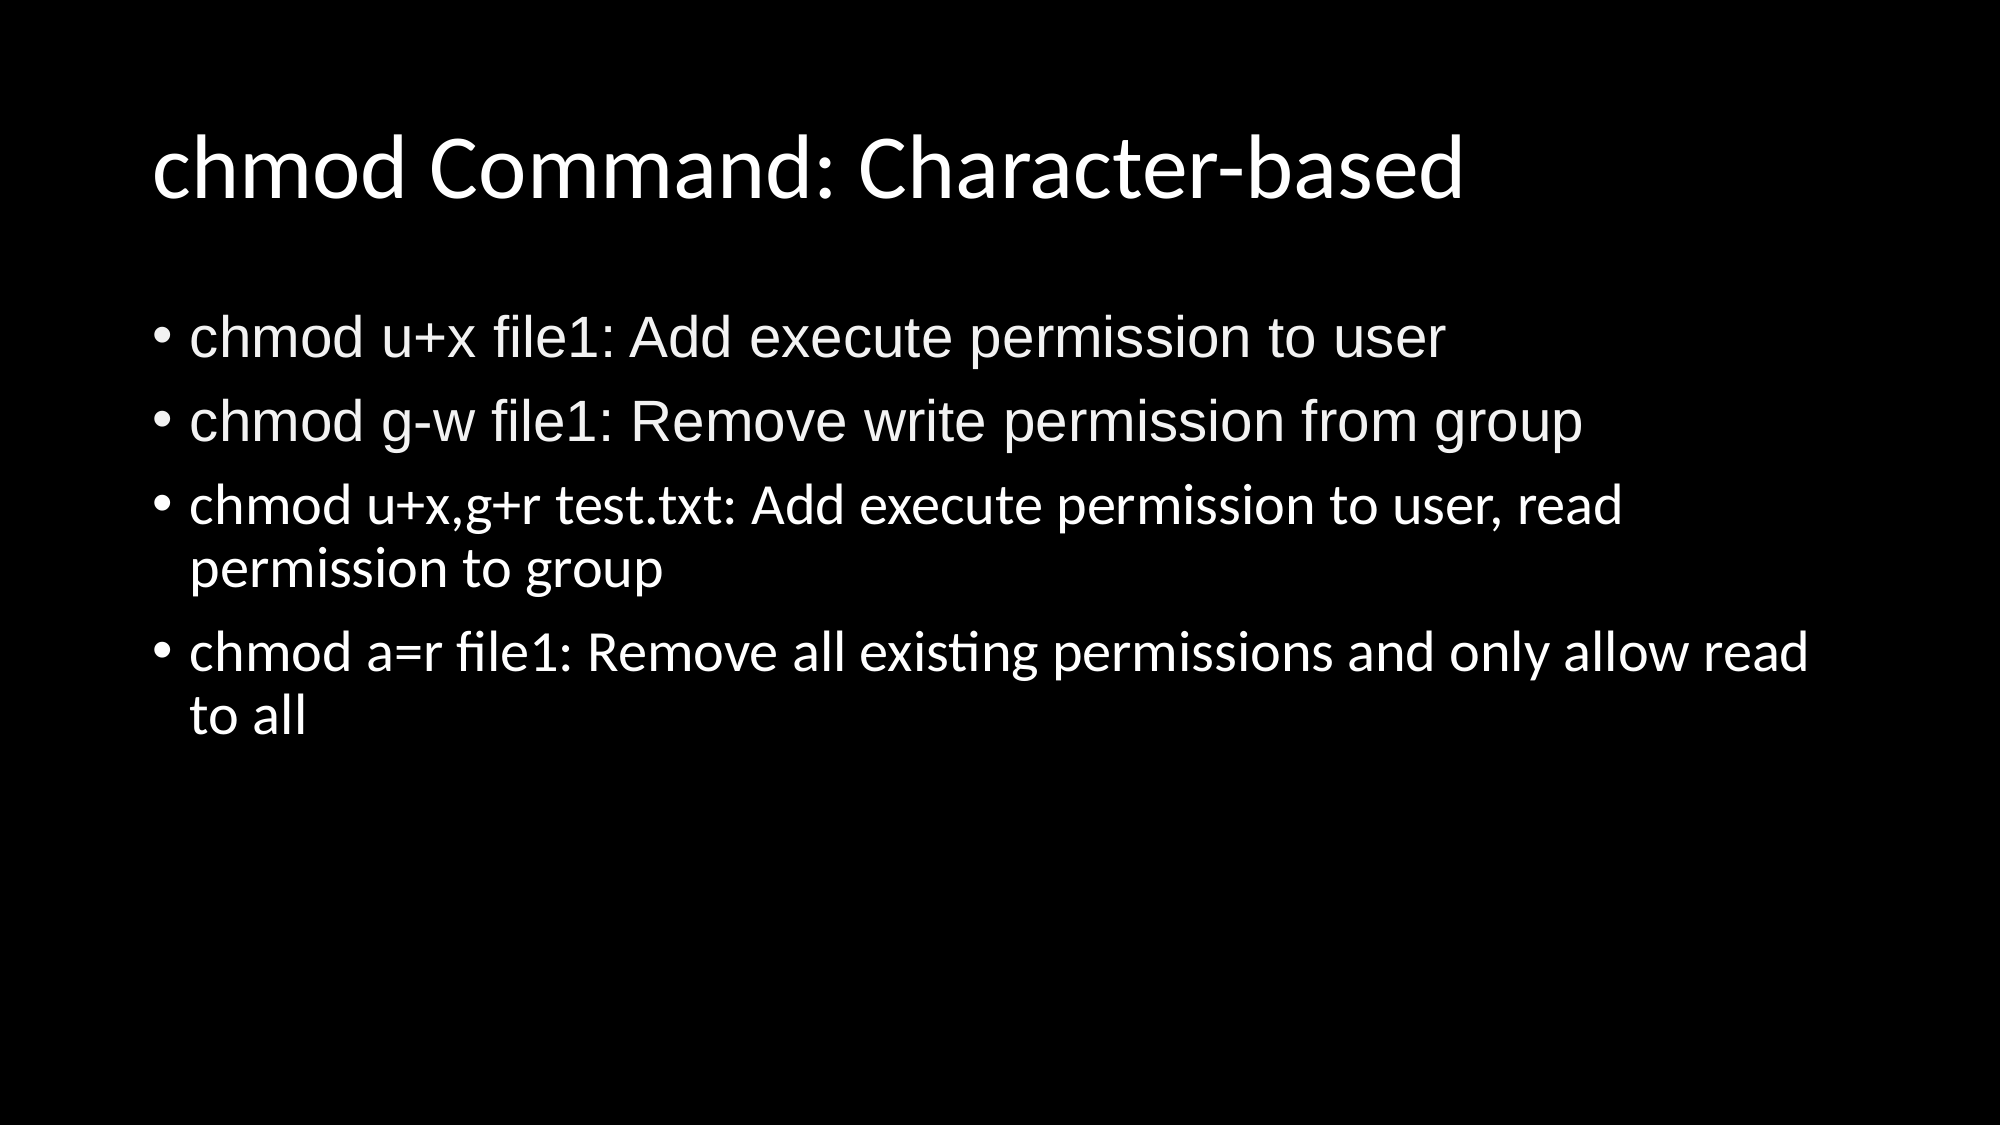

# chmod Command: Character-based
chmod u+x file1: Add execute permission to user
chmod g-w file1: Remove write permission from group
chmod u+x,g+r test.txt: Add execute permission to user, read permission to group
chmod a=r file1: Remove all existing permissions and only allow read to all